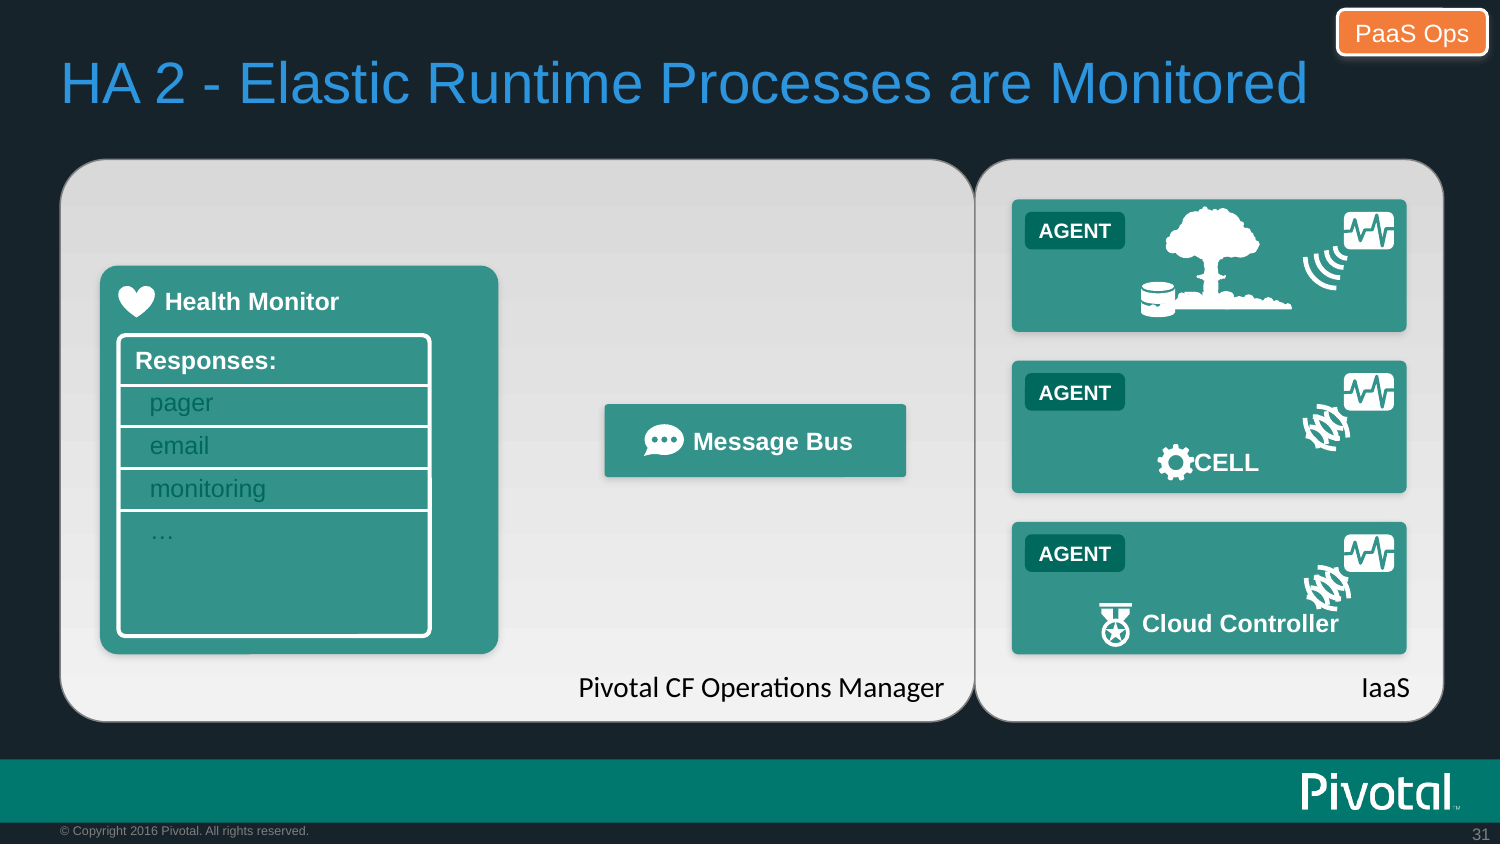

PaaS Ops
# HA 2 - Elastic Runtime Processes are Monitored

BBS
AGENT

 Health Monitor

Responses:
     CELL
AGENT

pager

     Message Bus

email

monitoring
…
         Cloud Controller
AGENT

Pivotal CF Operations Manager
IaaS